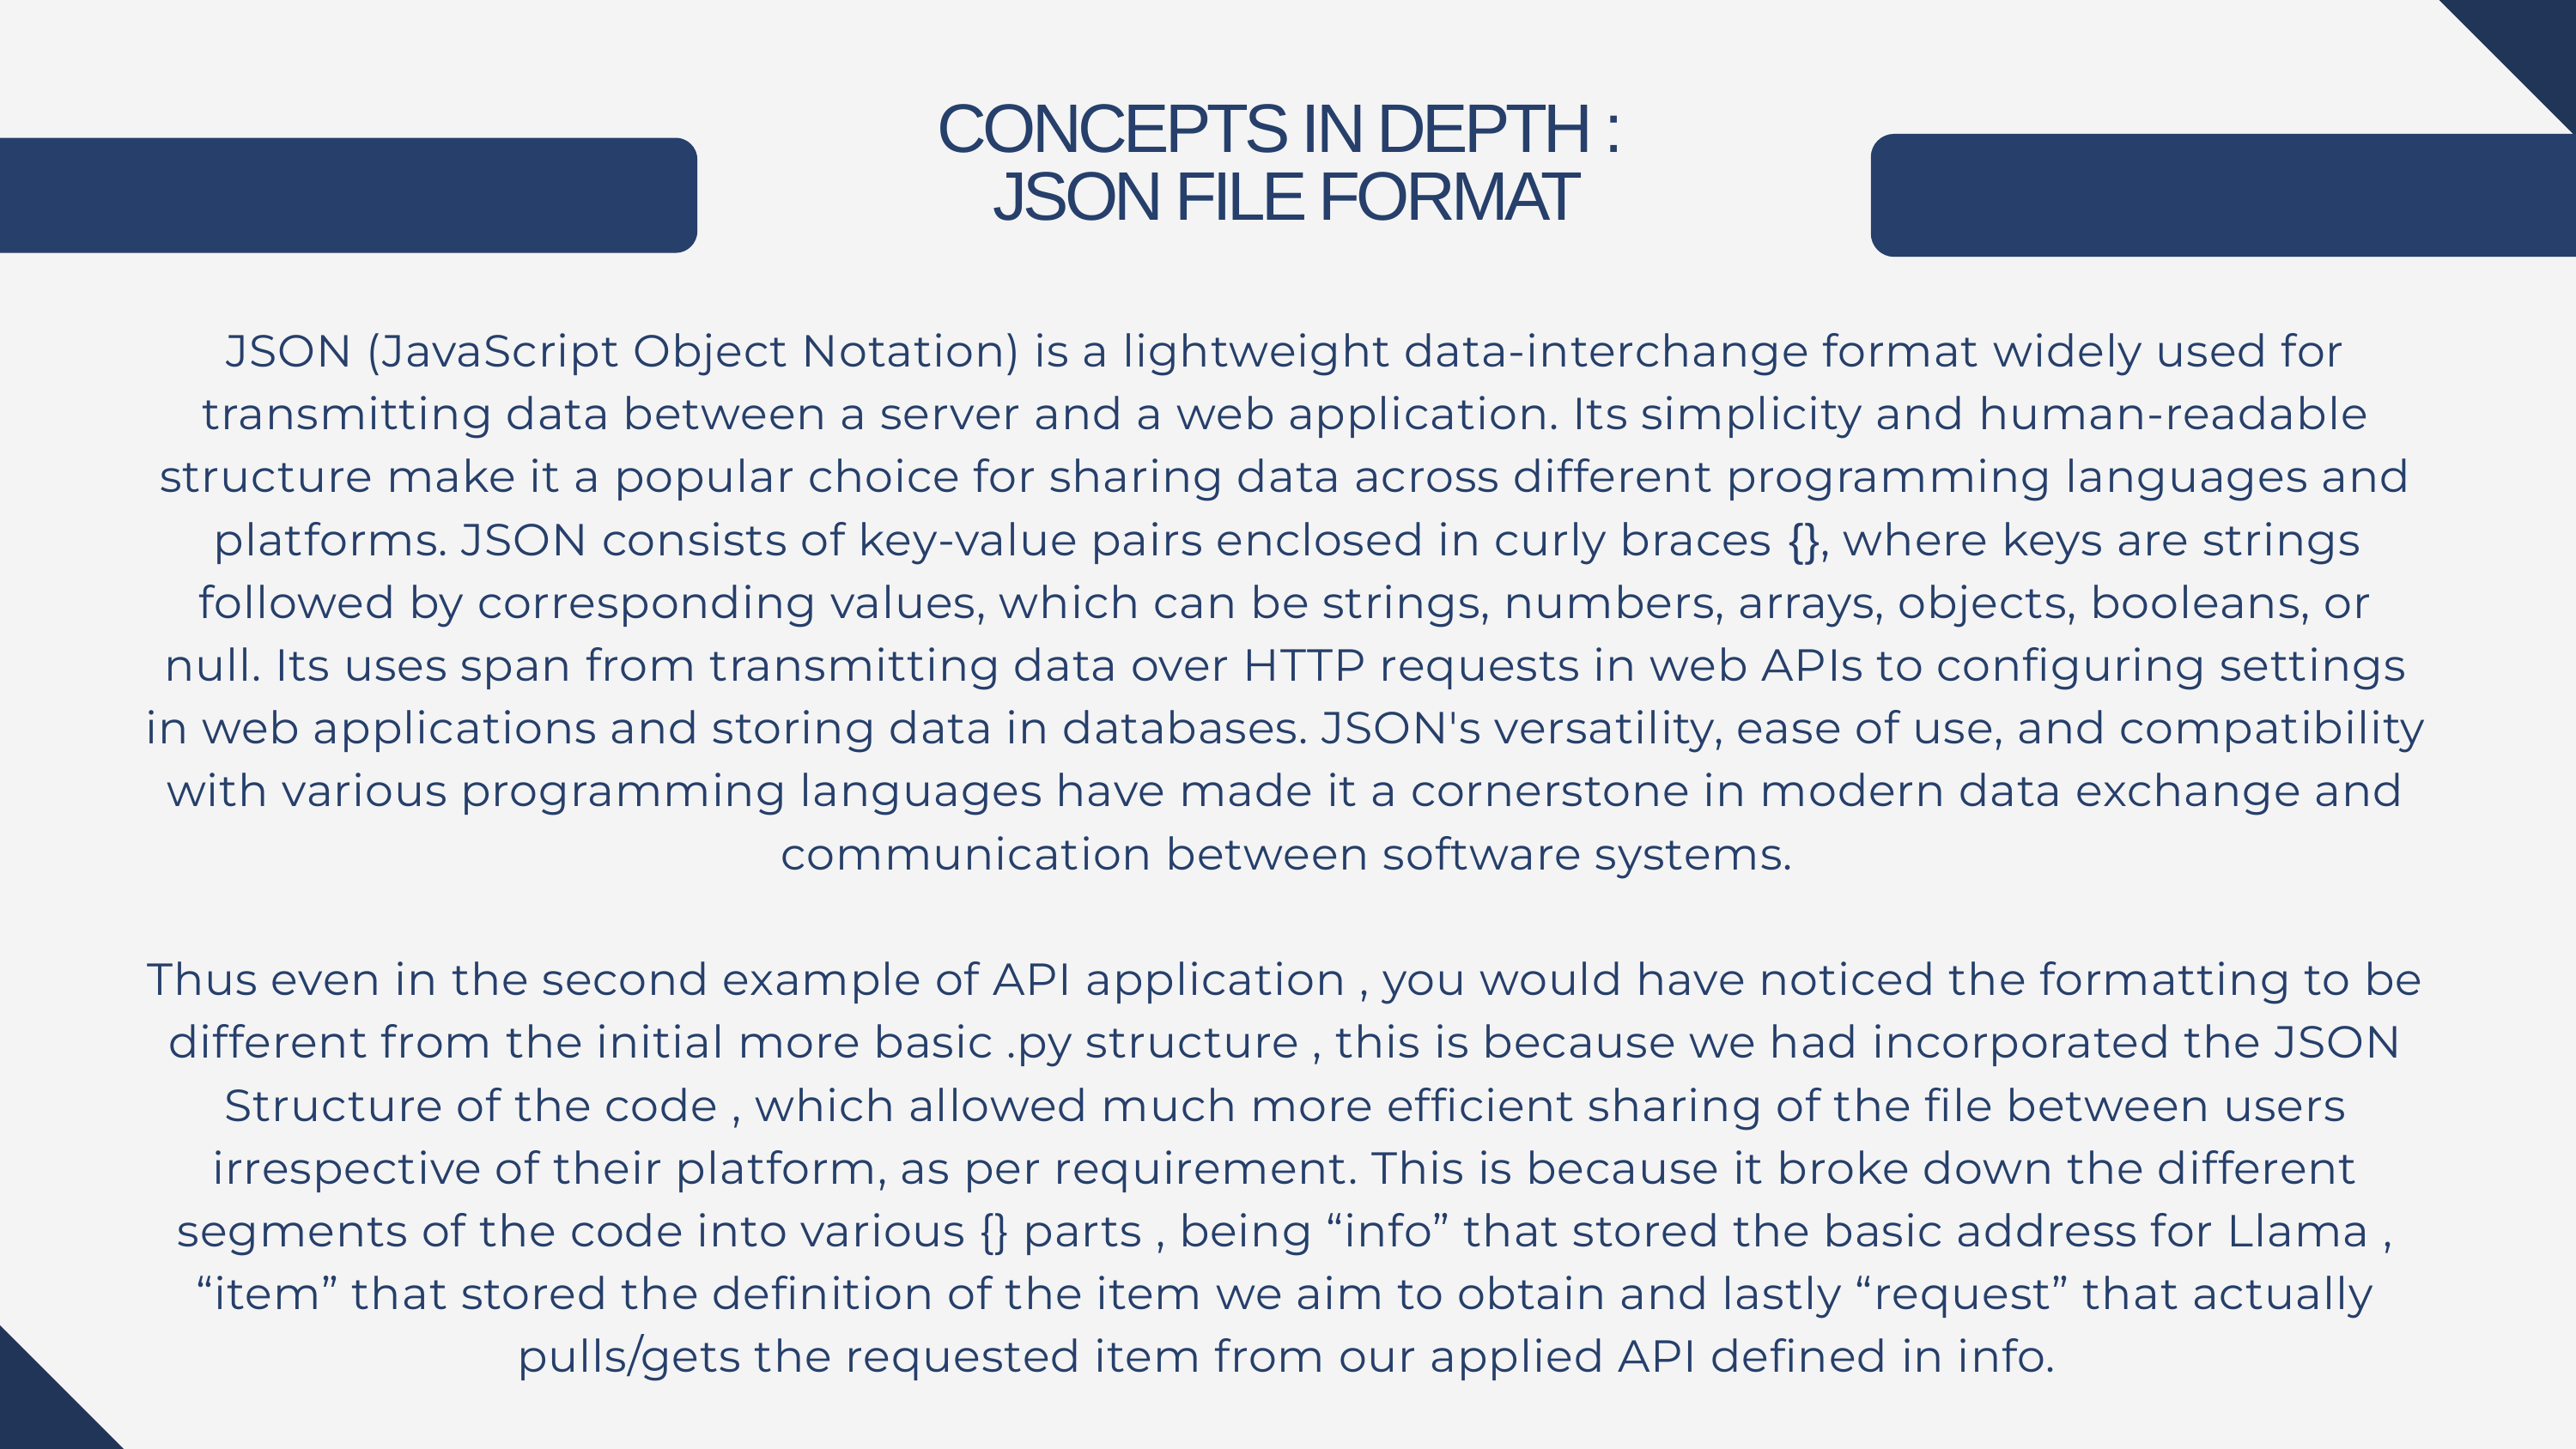

CONCEPTS IN DEPTH :
JSON FILE FORMAT

JSON (JavaScript Object Notation) is a lightweight data-interchange format widely used for transmitting data between a server and a web application. Its simplicity and human-readable structure make it a popular choice for sharing data across different programming languages and platforms. JSON consists of key-value pairs enclosed in curly braces {}, where keys are strings followed by corresponding values, which can be strings, numbers, arrays, objects, booleans, or null. Its uses span from transmitting data over HTTP requests in web APIs to configuring settings in web applications and storing data in databases. JSON's versatility, ease of use, and compatibility with various programming languages have made it a cornerstone in modern data exchange and communication between software systems.

Thus even in the second example of API application , you would have noticed the formatting to be different from the initial more basic .py structure , this is because we had incorporated the JSON Structure of the code , which allowed much more efficient sharing of the file between users irrespective of their platform, as per requirement. This is because it broke down the different segments of the code into various {} parts , being “info” that stored the basic address for Llama , “item” that stored the definition of the item we aim to obtain and lastly “request” that actually pulls/gets the requested item from our applied API defined in info.